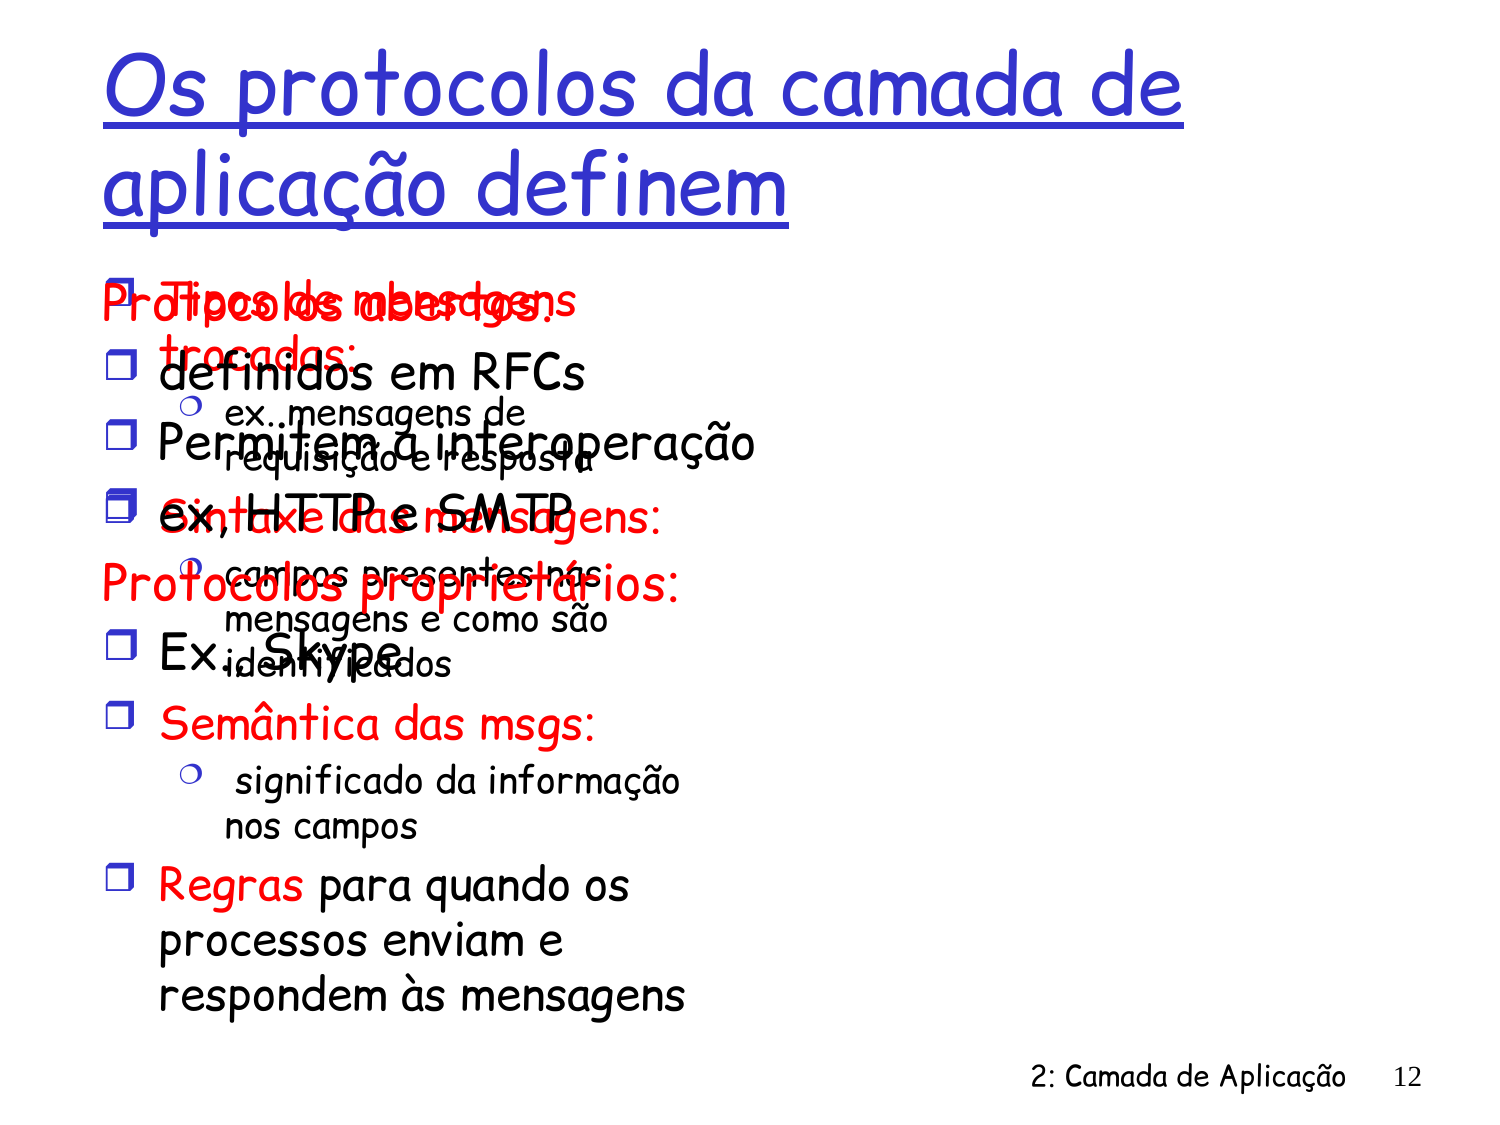

# Os protocolos da camada de aplicação definem
Tipos de mensagens trocadas:
ex. mensagens de requisição e resposta
Sintaxe das mensagens:
campos presentes nas mensagens e como são identificados
Semântica das msgs:
 significado da informação nos campos
Regras para quando os processos enviam e respondem às mensagens
Protocolos abertos:
definidos em RFCs
Permitem a interoperação
ex, HTTP e SMTP
Protocolos proprietários:
Ex., Skype
2: Camada de Aplicação
12